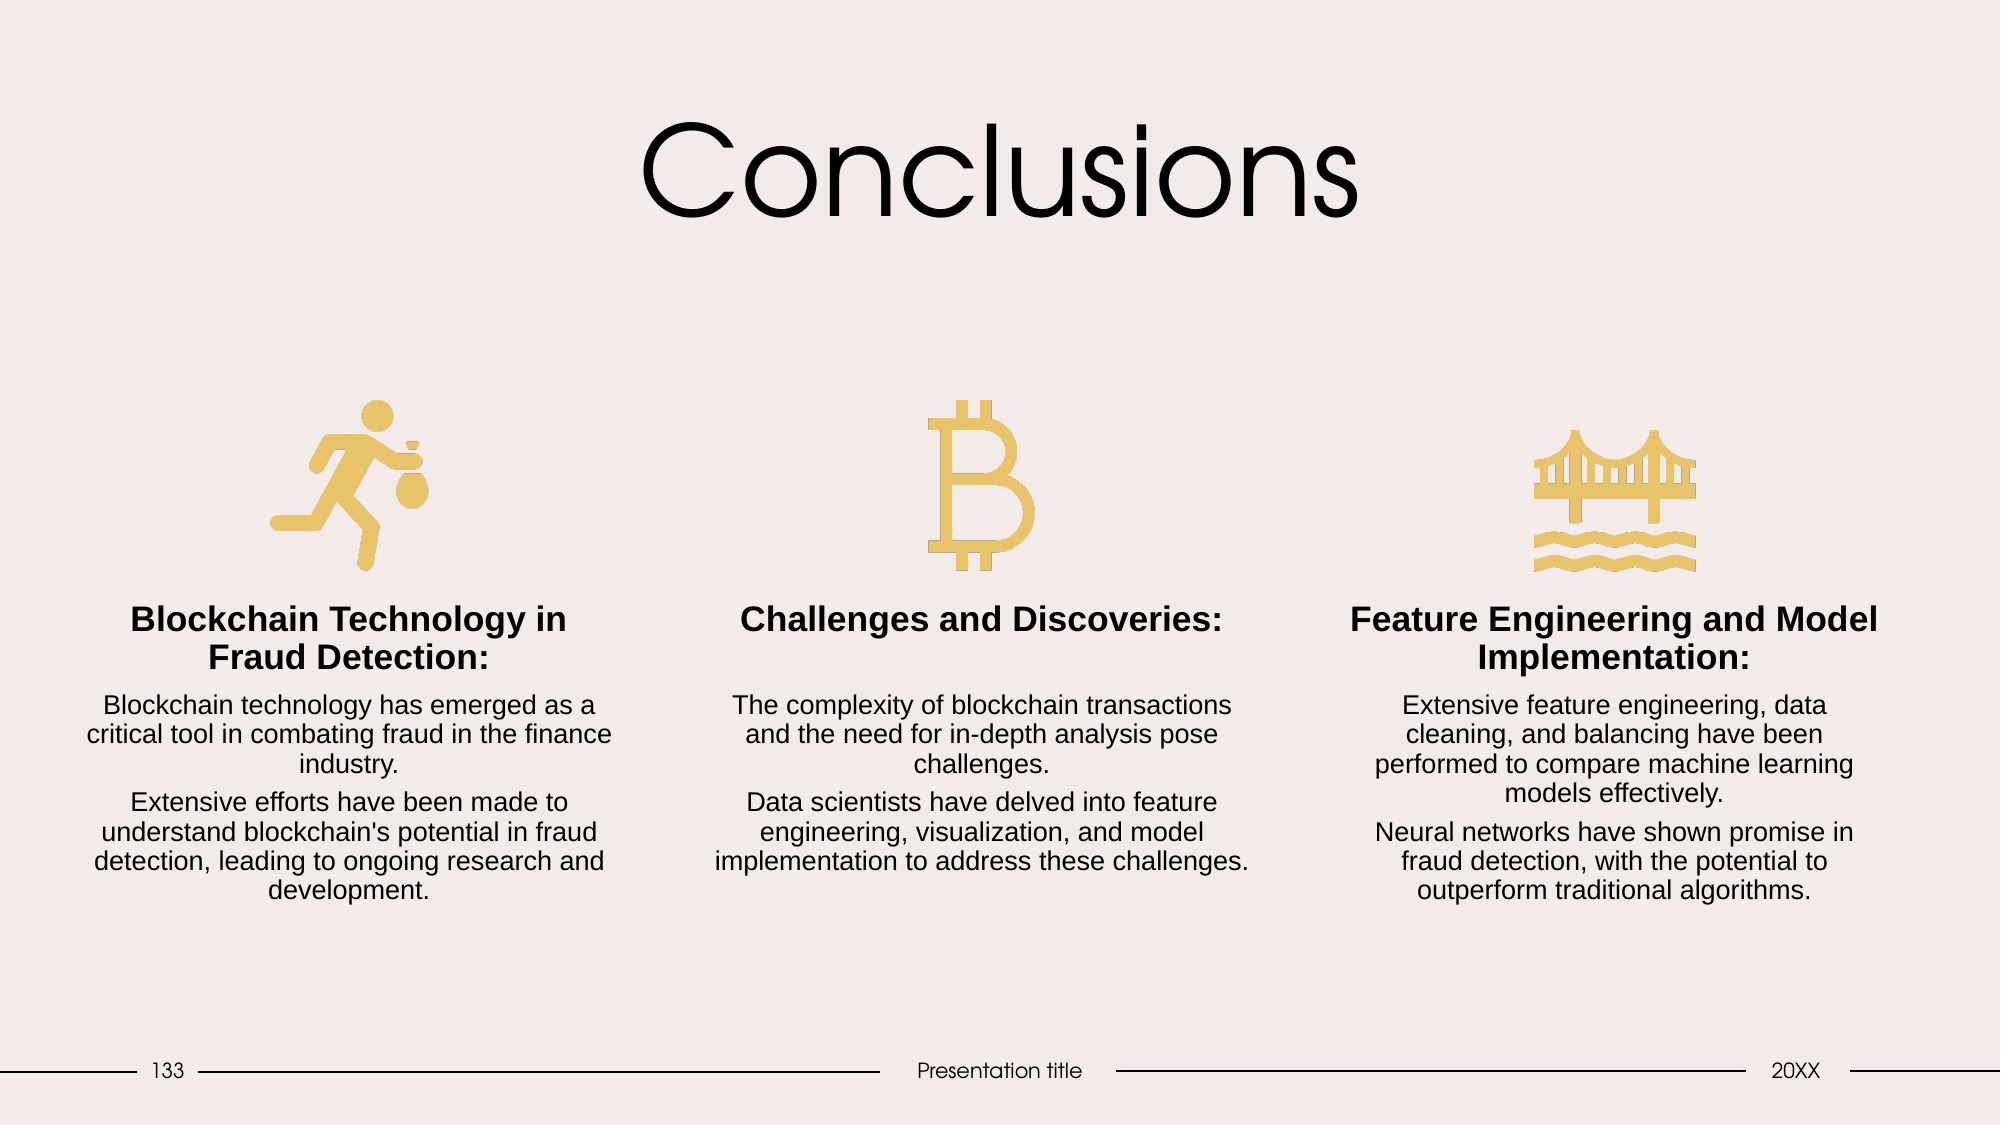

# Conclusions
Blockchain Technology in Fraud Detection:
Blockchain technology has emerged as a critical tool in combating fraud in the finance industry.
Extensive efforts have been made to understand blockchain's potential in fraud detection, leading to ongoing research and development.
Challenges and Discoveries:
The complexity of blockchain transactions and the need for in-depth analysis pose challenges.
Data scientists have delved into feature engineering, visualization, and model implementation to address these challenges.
Feature Engineering and Model Implementation:
Extensive feature engineering, data cleaning, and balancing have been performed to compare machine learning models effectively.
Neural networks have shown promise in fraud detection, with the potential to outperform traditional algorithms.
133
Presentation title
20XX